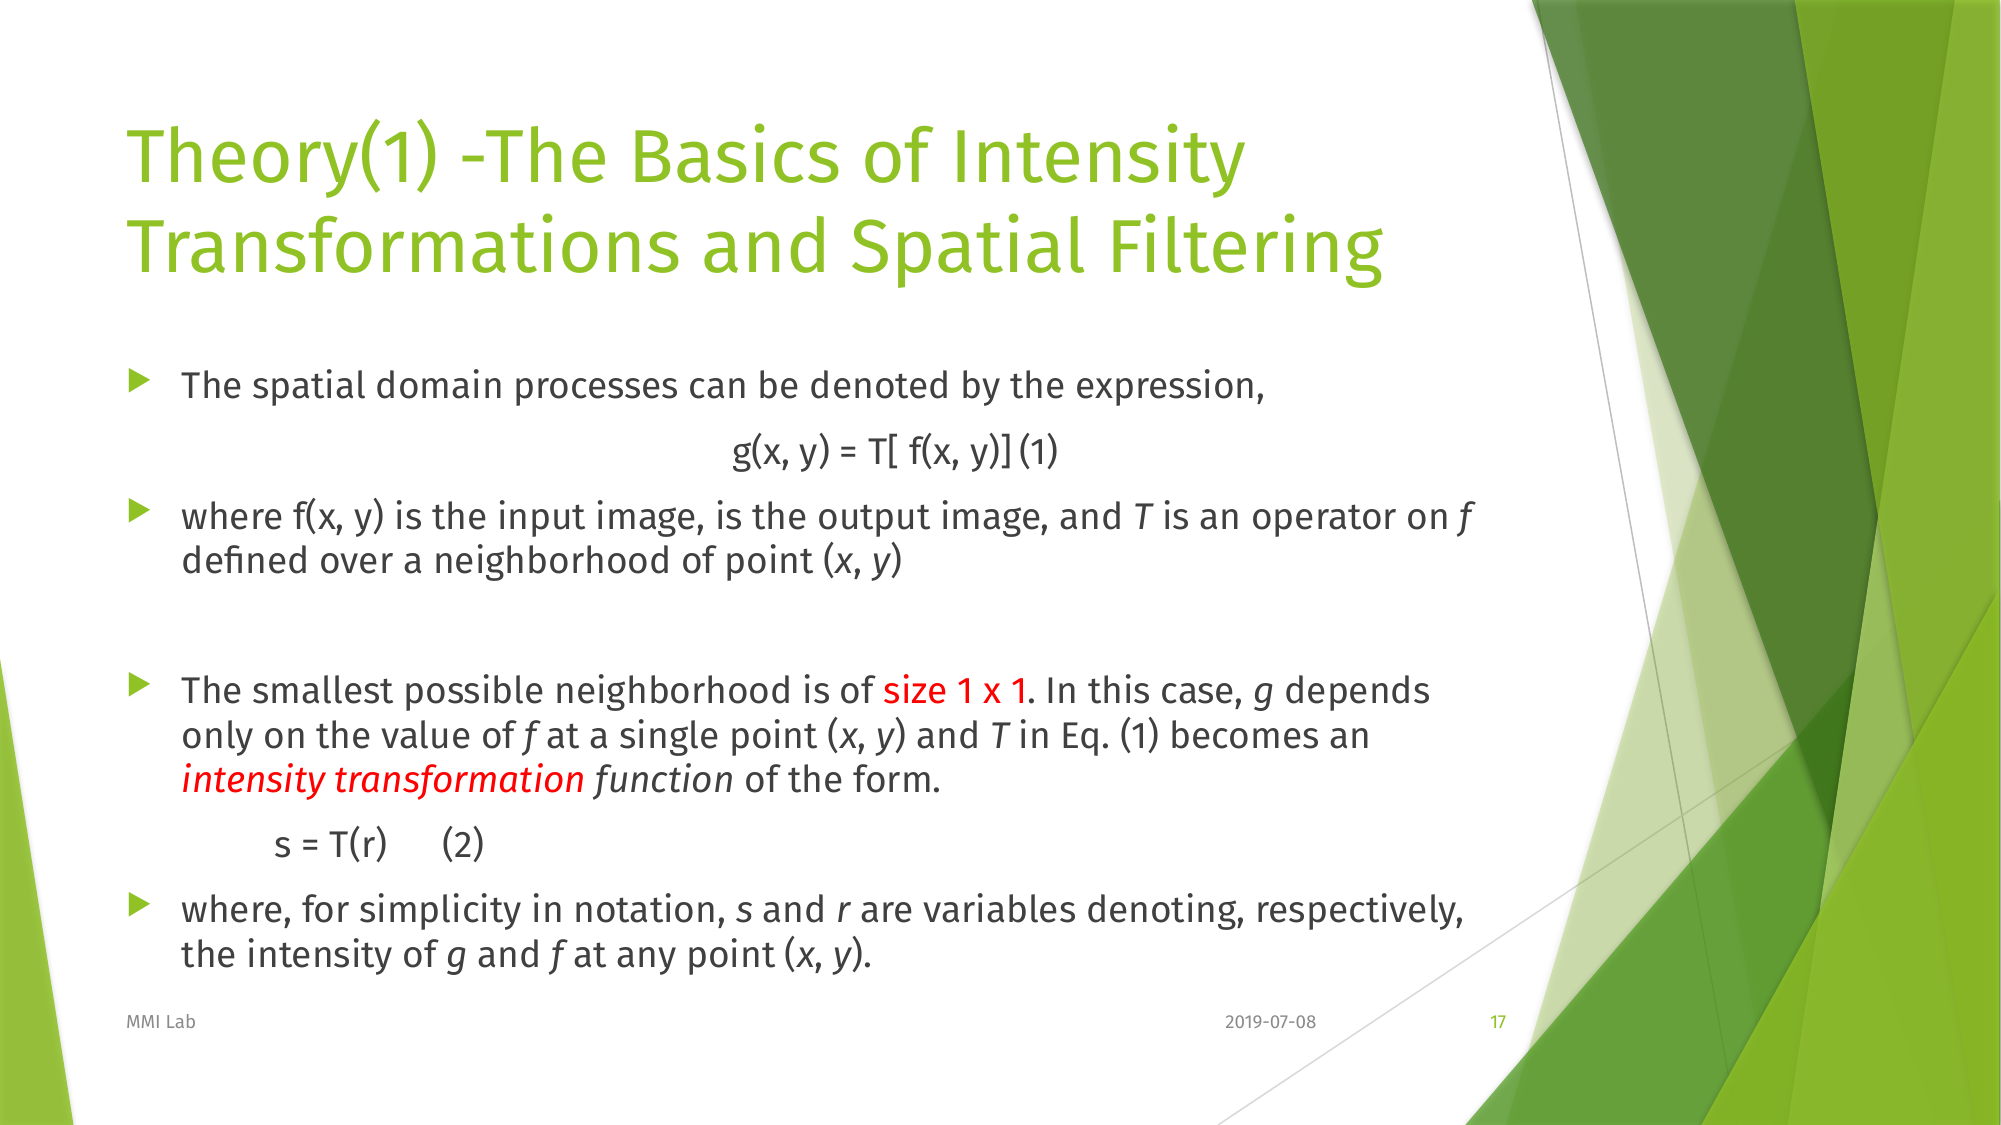

# Theory(1) -The Basics of Intensity Transformations and Spatial Filtering
The spatial domain processes can be denoted by the expression,
						 g(x, y) = T[ f(x, y)]					(1)
where f(x, y) is the input image, is the output image, and T is an operator on f defined over a neighborhood of point (x, y)

The smallest possible neighborhood is of size 1 x 1. In this case, g depends only on the value of f at a single point (x, y) and T in Eq. (1) becomes an intensity transformation function of the form.
								s = T(r)   						  (2)
where, for simplicity in notation, s and r are variables denoting, respectively, the intensity of g and f at any point (x, y).

MMI Lab
2019-07-08
17